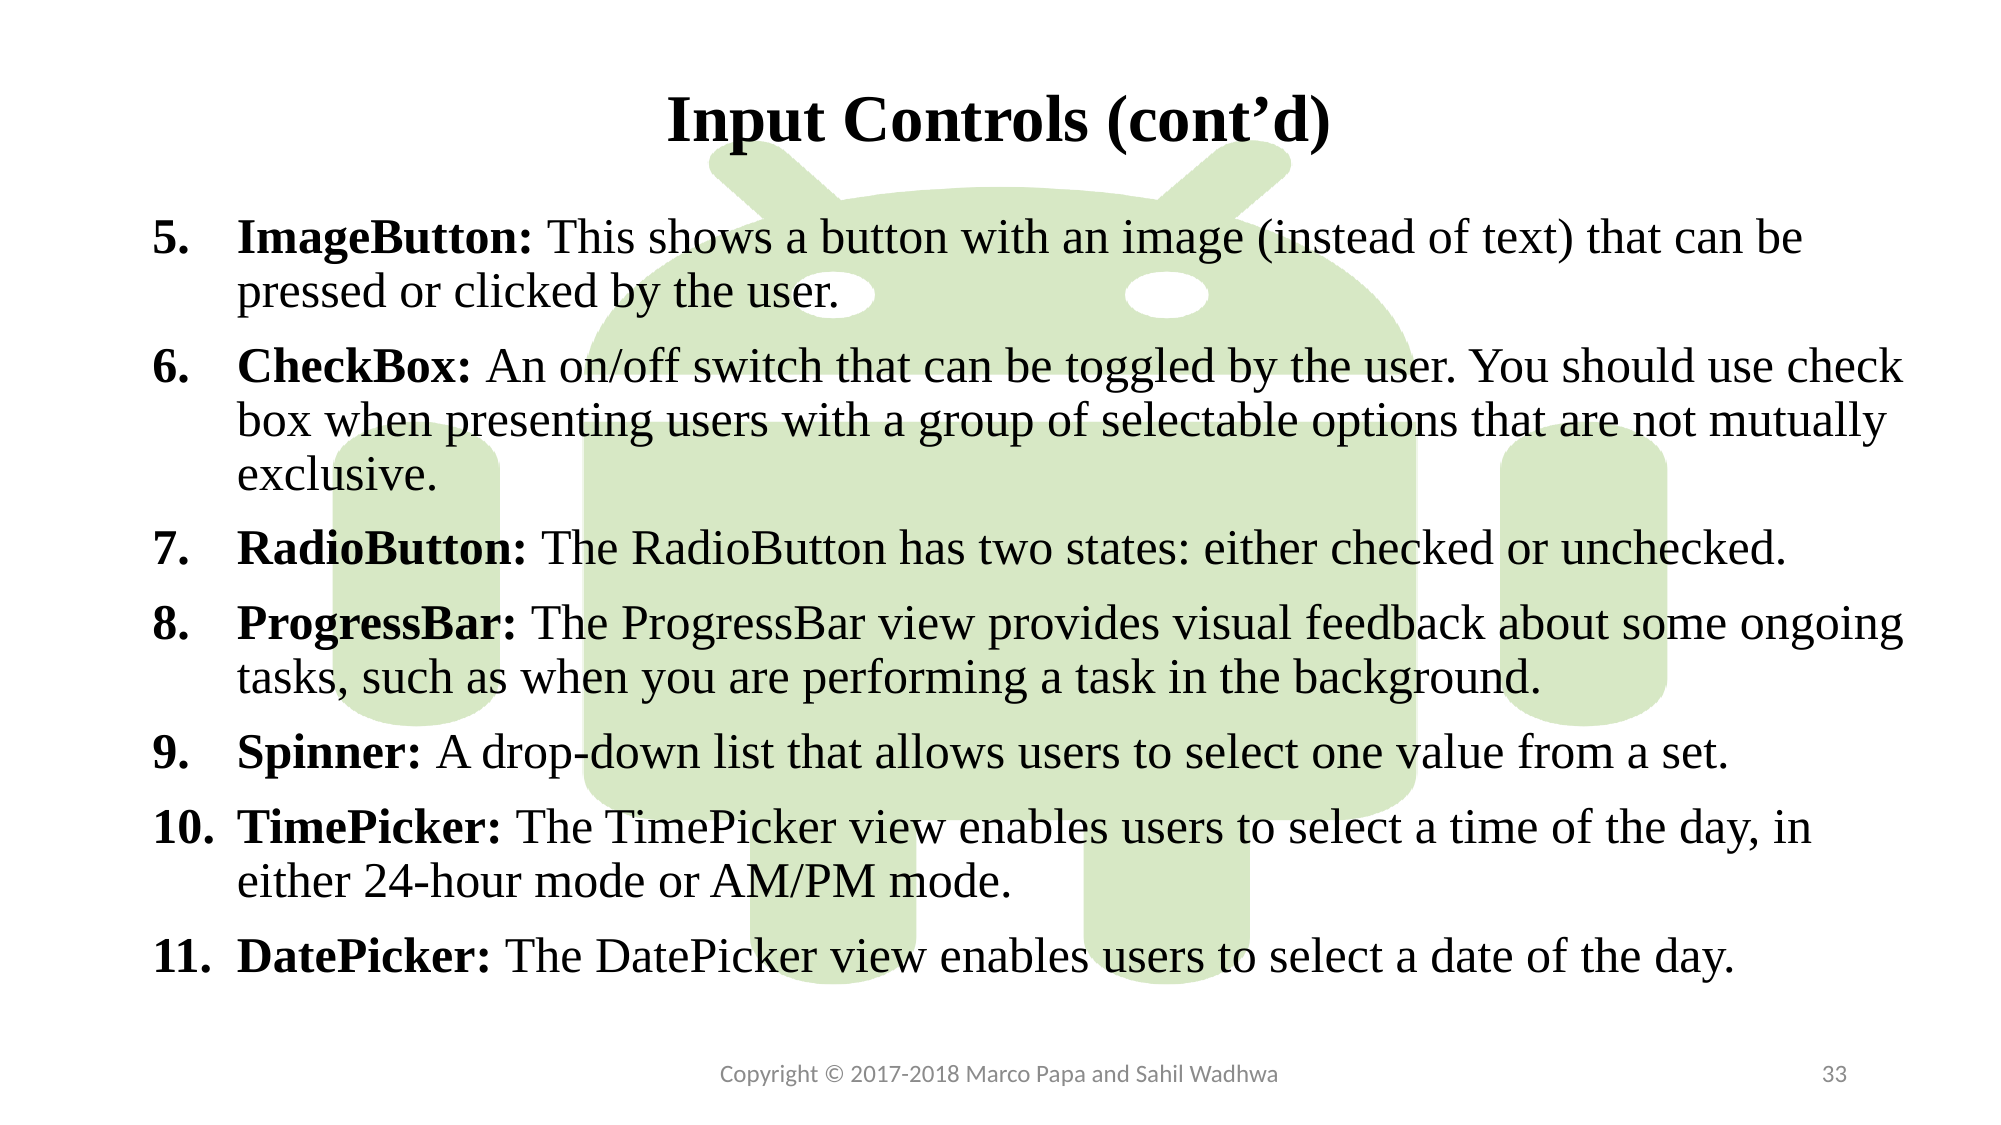

# Input Controls (cont’d)
ImageButton: This shows a button with an image (instead of text) that can be pressed or clicked by the user.
CheckBox: An on/off switch that can be toggled by the user. You should use check box when presenting users with a group of selectable options that are not mutually exclusive.
RadioButton: The RadioButton has two states: either checked or unchecked.
ProgressBar: The ProgressBar view provides visual feedback about some ongoing tasks, such as when you are performing a task in the background.
Spinner: A drop-down list that allows users to select one value from a set.
TimePicker: The TimePicker view enables users to select a time of the day, in either 24-hour mode or AM/PM mode.
DatePicker: The DatePicker view enables users to select a date of the day.
Copyright © 2017-2018 Marco Papa and Sahil Wadhwa
33